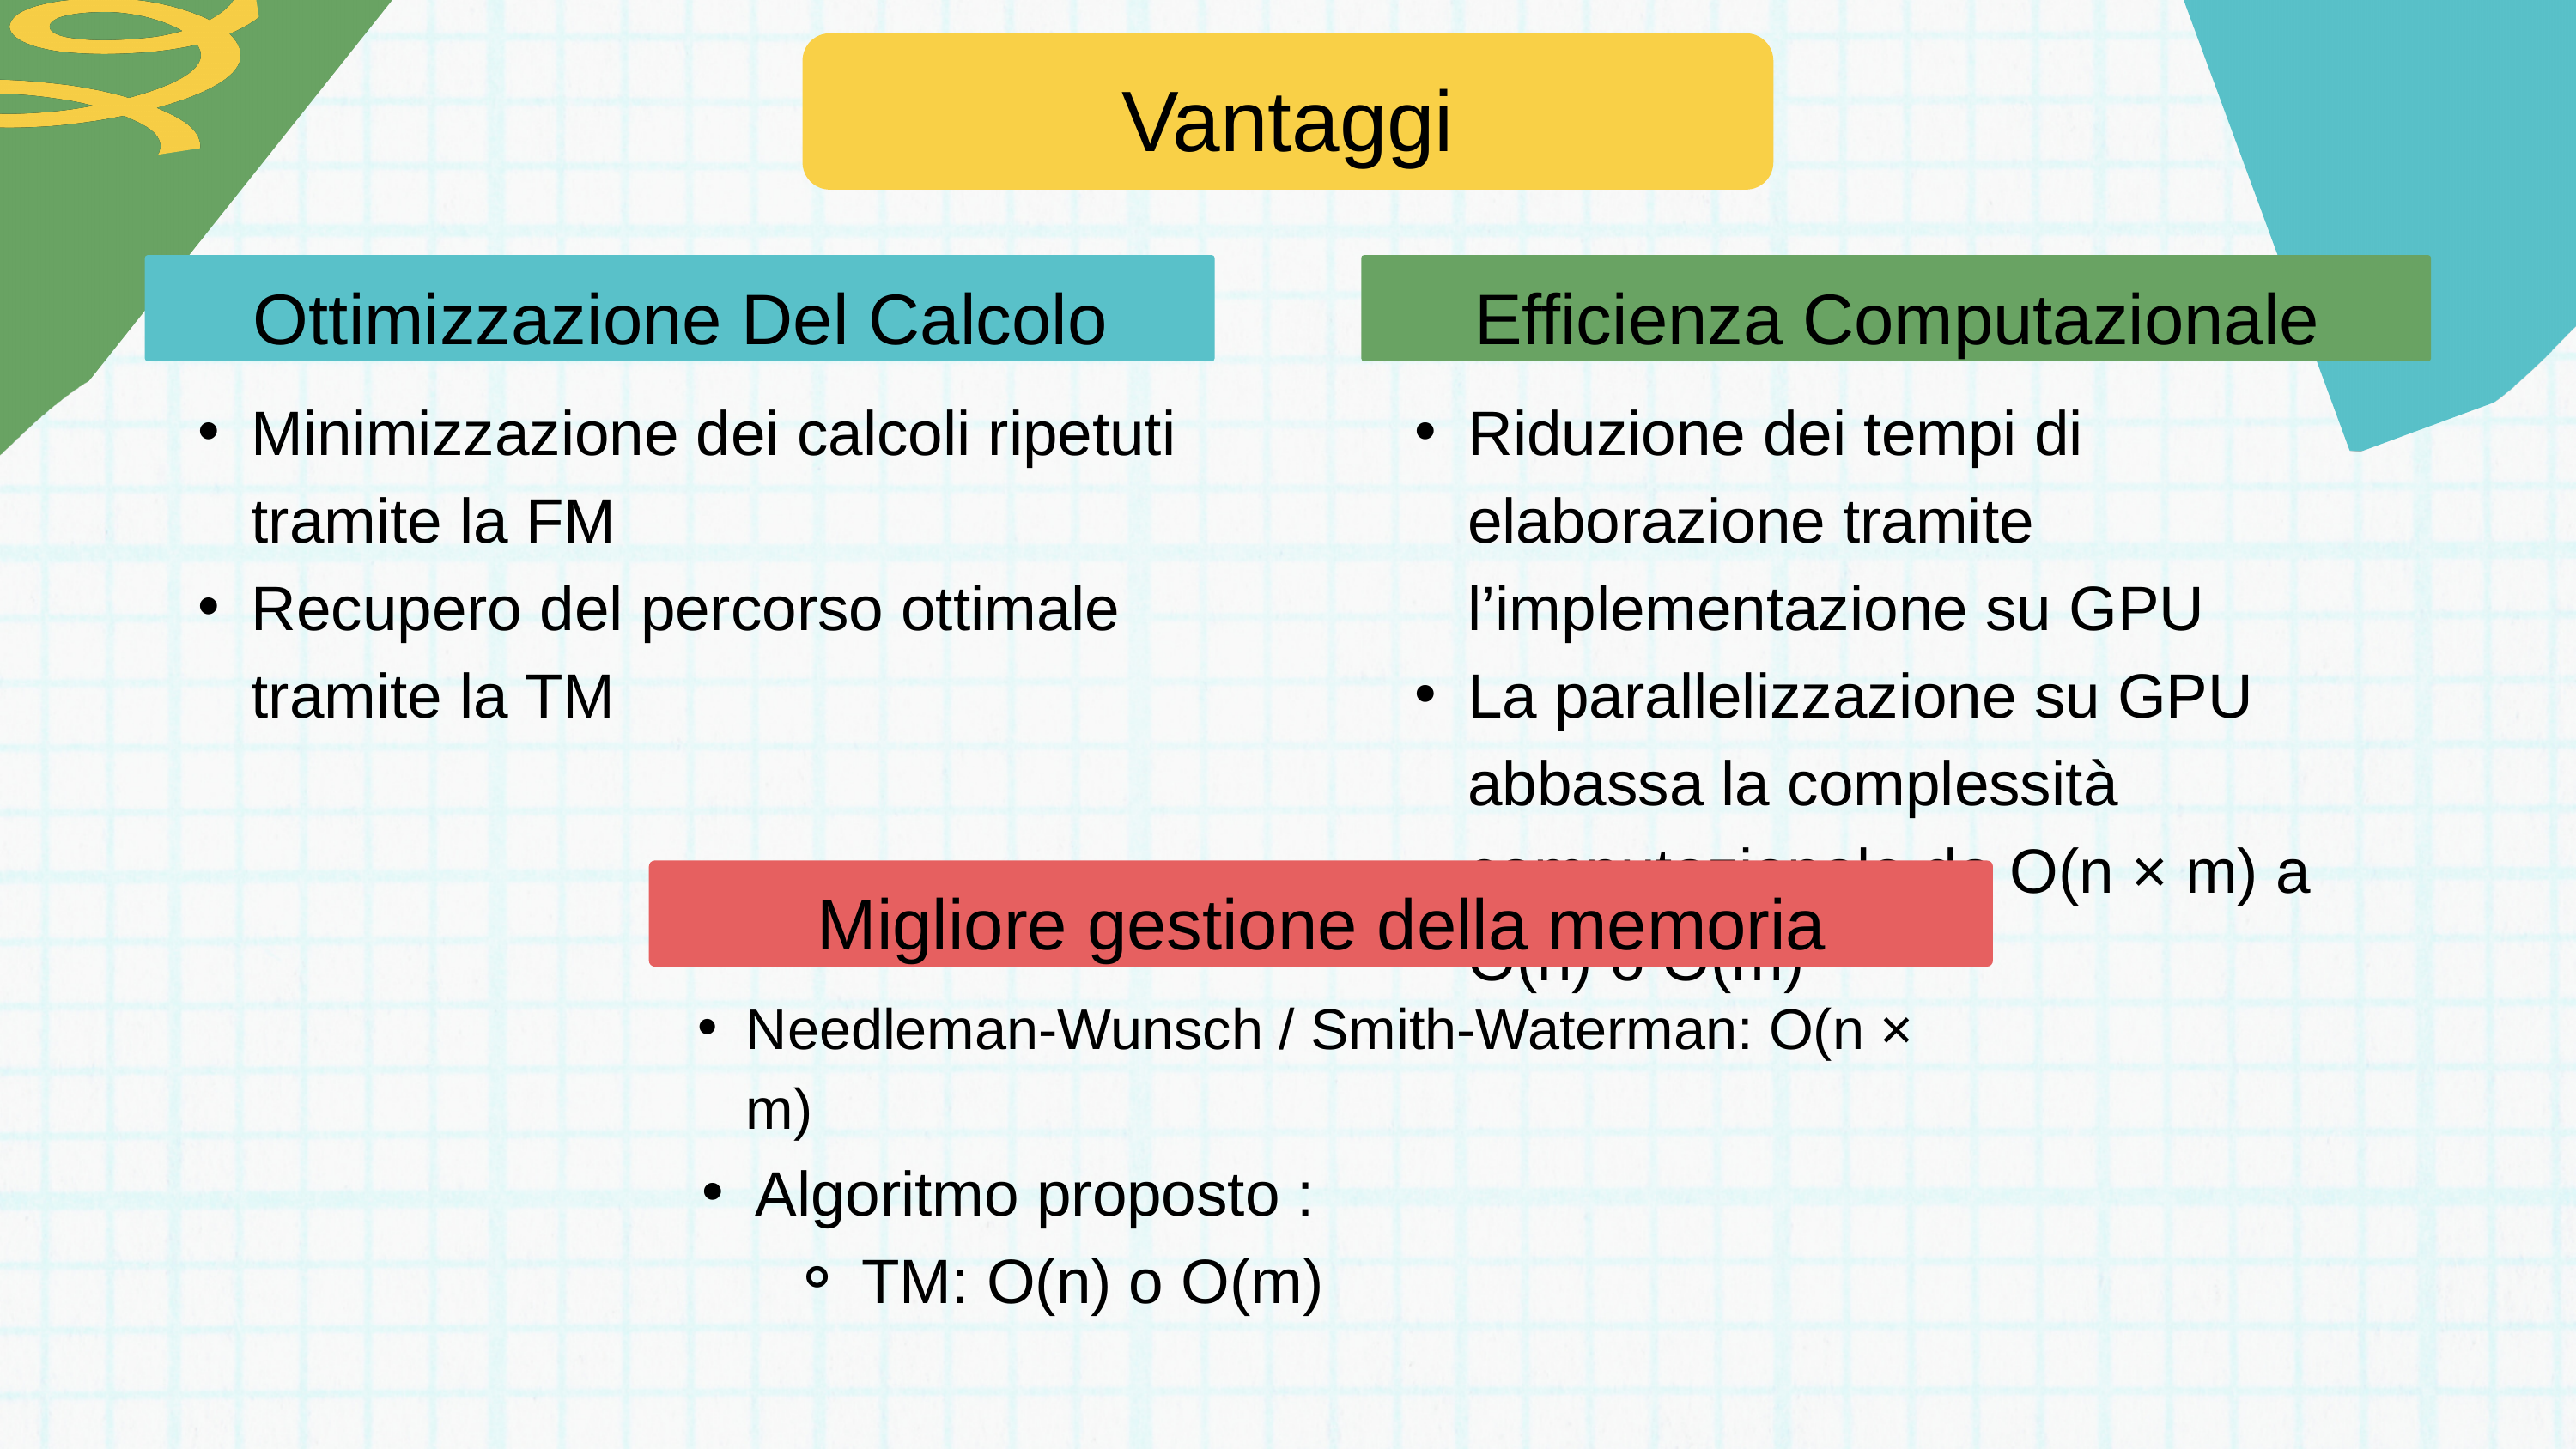

Vantaggi

Ottimizzazione Del Calcolo
Minimizzazione dei calcoli ripetuti tramite la FM
Recupero del percorso ottimale tramite la TM

Efficienza Computazionale
Riduzione dei tempi di elaborazione tramite l’implementazione su GPU
La parallelizzazione su GPU abbassa la complessità computazionale da O(n × m) a O(n) o O(m)

Migliore gestione della memoria
Needleman-Wunsch / Smith-Waterman: O(n × m)
Algoritmo proposto :
TM: O(n) o O(m)